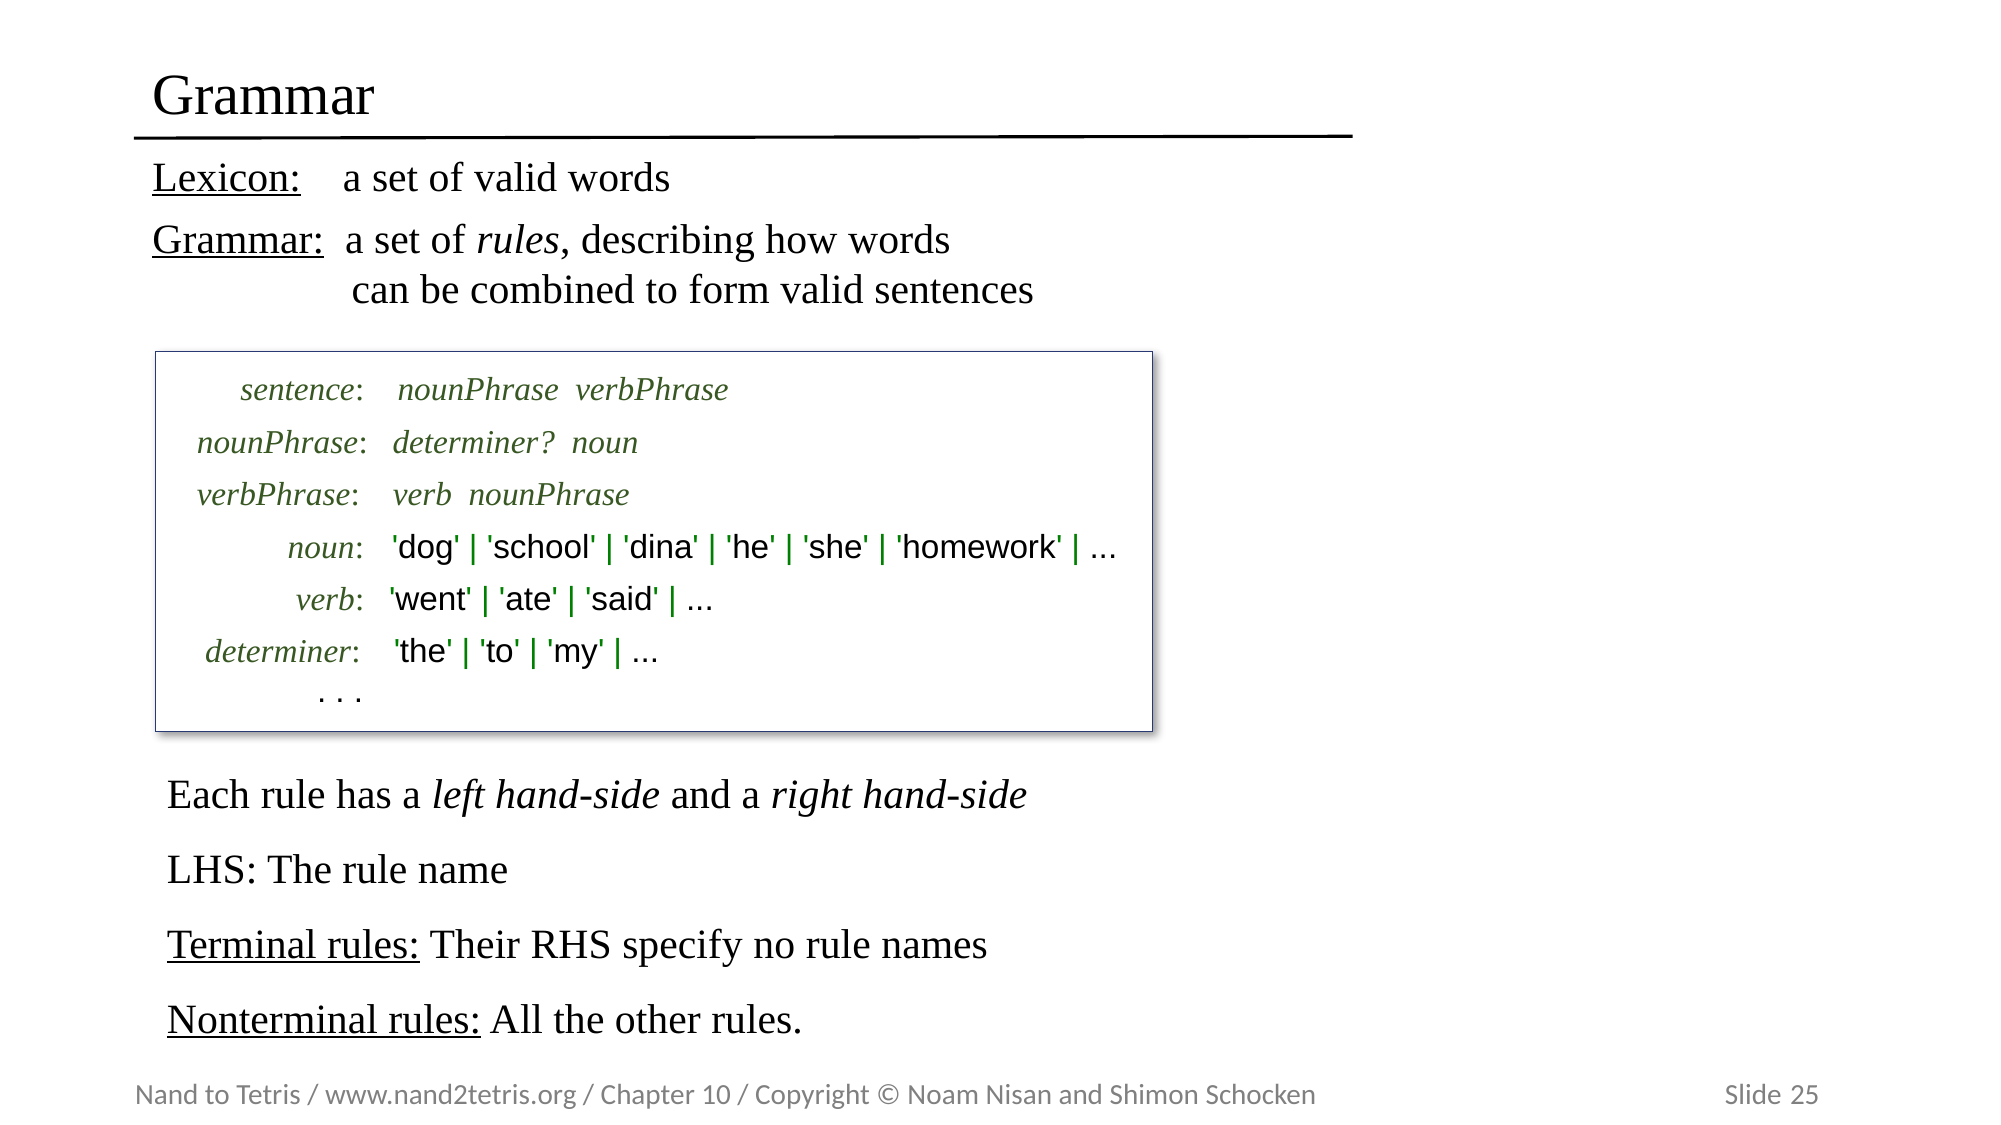

# Grammar

Lexicon:    a set of valid words
Grammar:  a set of rules, describing how words
                   can be combined to form valid sentences

      sentence:    nounPhrase  verbPhrase
nounPhrase:   determiner?  noun
verbPhrase:    verb  nounPhrase
           noun:   'dog' | 'school' | 'dina' | 'he' | 'she' | 'homework' | ...
            verb:   'went' | 'ate' | 'said' | ...
 determiner:    'the' | 'to' | 'my' | ...
             . . .
Each rule has a left hand-side and a right hand-side
LHS: The rule name
Terminal rules: Their RHS specify no rule names
Nonterminal rules: All the other rules.